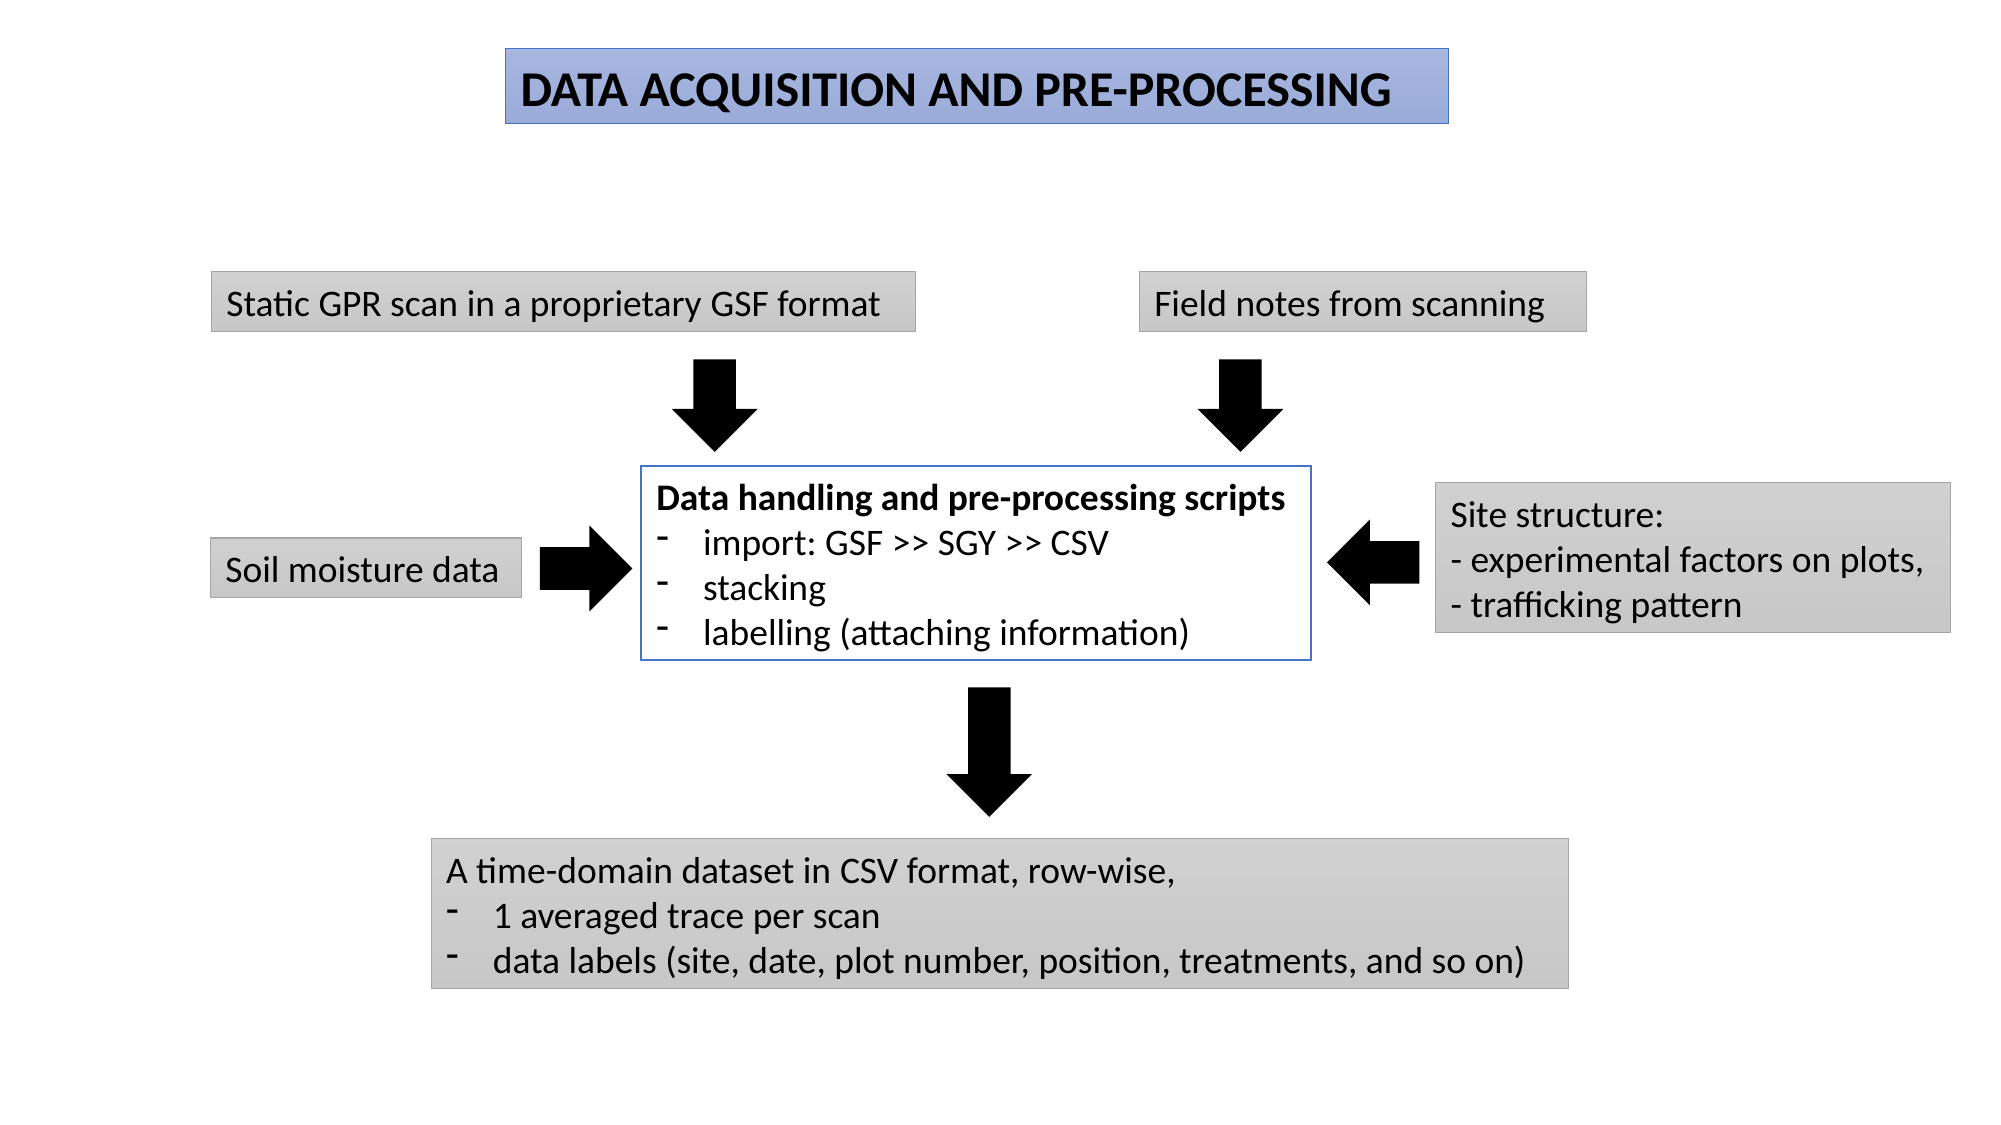

DATA ACQUISITION AND PRE-PROCESSING
Static GPR scan in a proprietary GSF format
Field notes from scanning

Data handling and pre-processing scripts
import: GSF >> SGY >> CSV
stacking
labelling (attaching information)
Site structure:
- experimental factors on plots,
- trafficking pattern

Soil moisture data

A time-domain dataset in CSV format, row-wise,
1 averaged trace per scan
data labels (site, date, plot number, position, treatments, and so on)